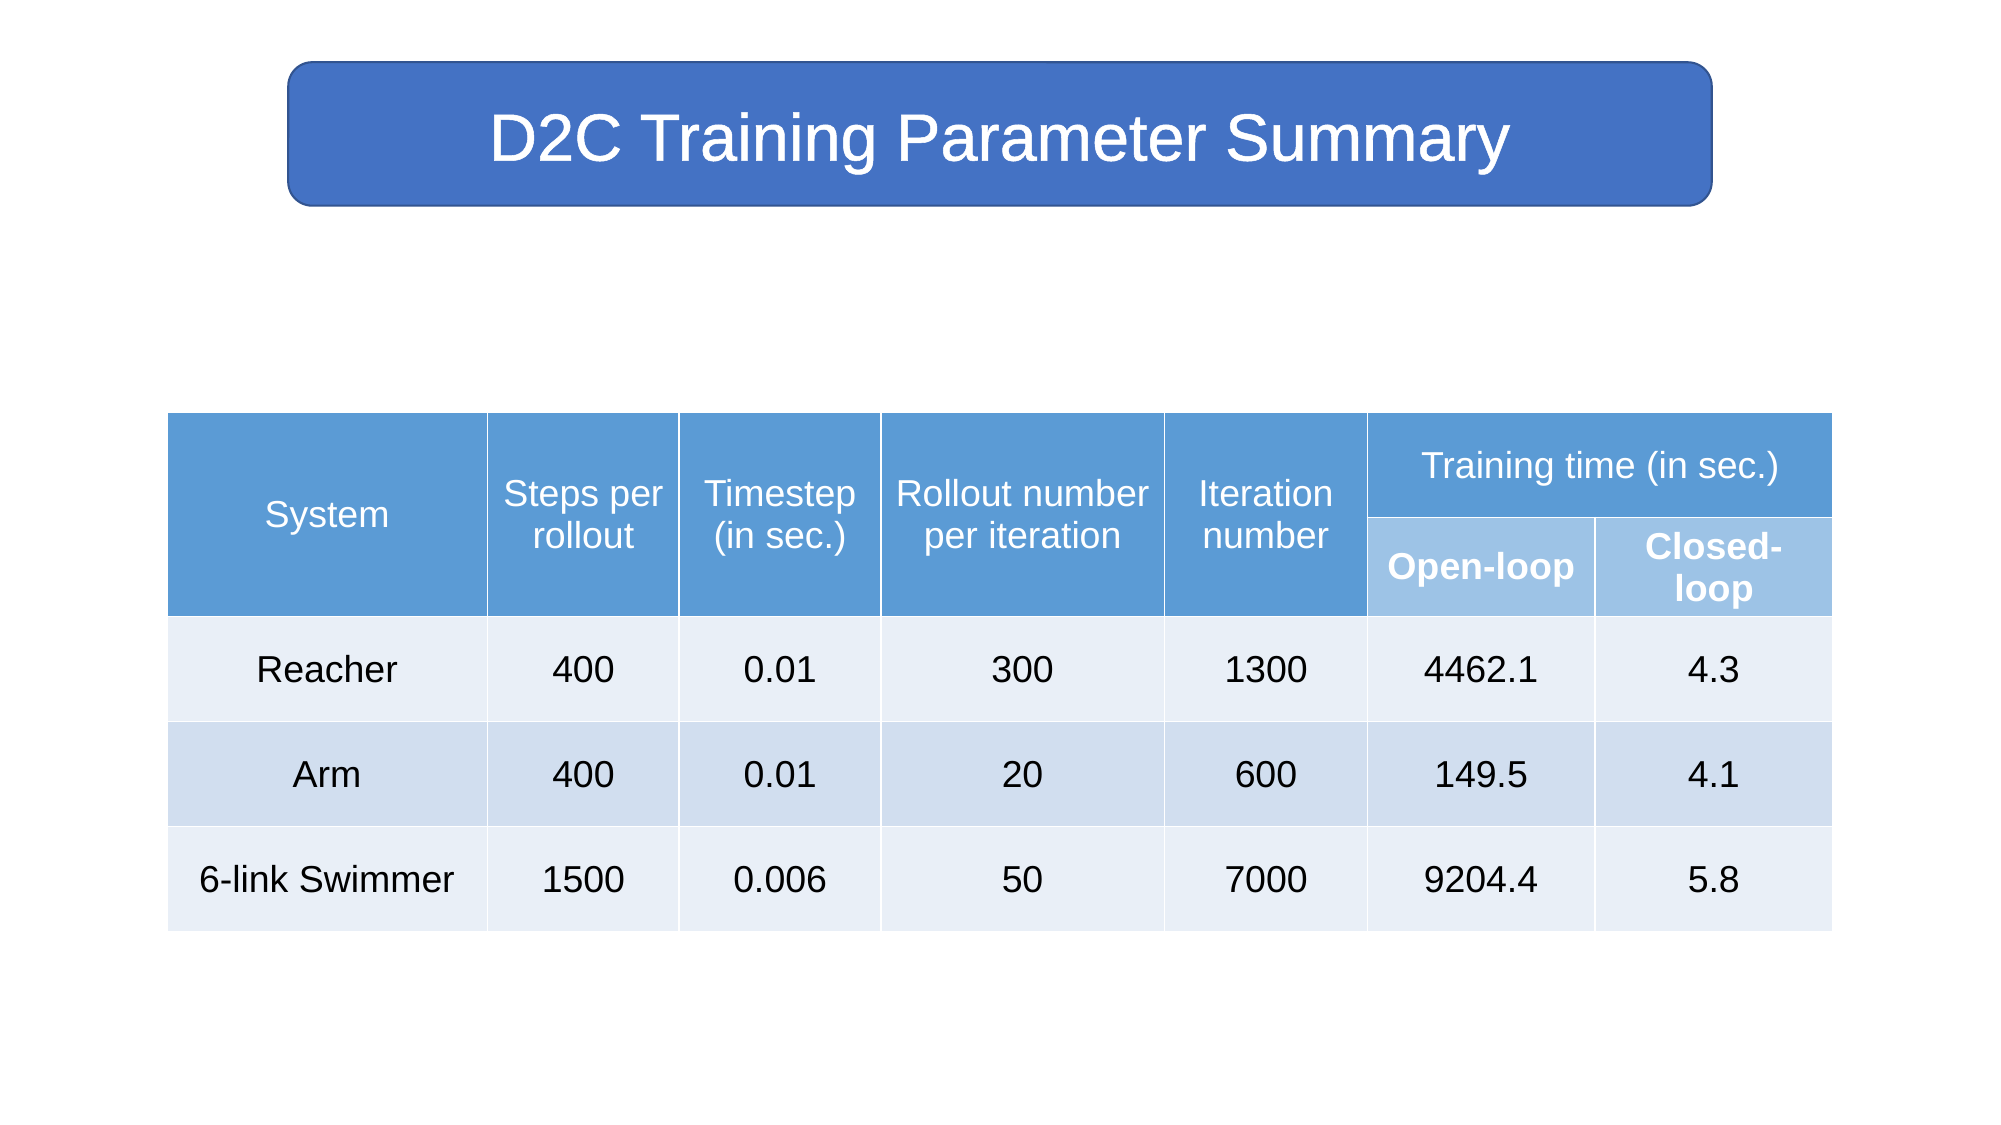

D2C Training Parameter Summary
| System | Steps per rollout | Timestep (in sec.) | Rollout number per iteration | Iteration number | Training time (in sec.) |  |
| --- | --- | --- | --- | --- | --- | --- |
|  |  |  |  |  | Open-loop | Closed-loop |
| Reacher | 400 | 0.01 | 300 | 1300 | 4462.1 | 4.3 |
| Arm | 400 | 0.01 | 20 | 600 | 149.5 | 4.1 |
| 6-link Swimmer | 1500 | 0.006 | 50 | 7000 | 9204.4 | 5.8 |